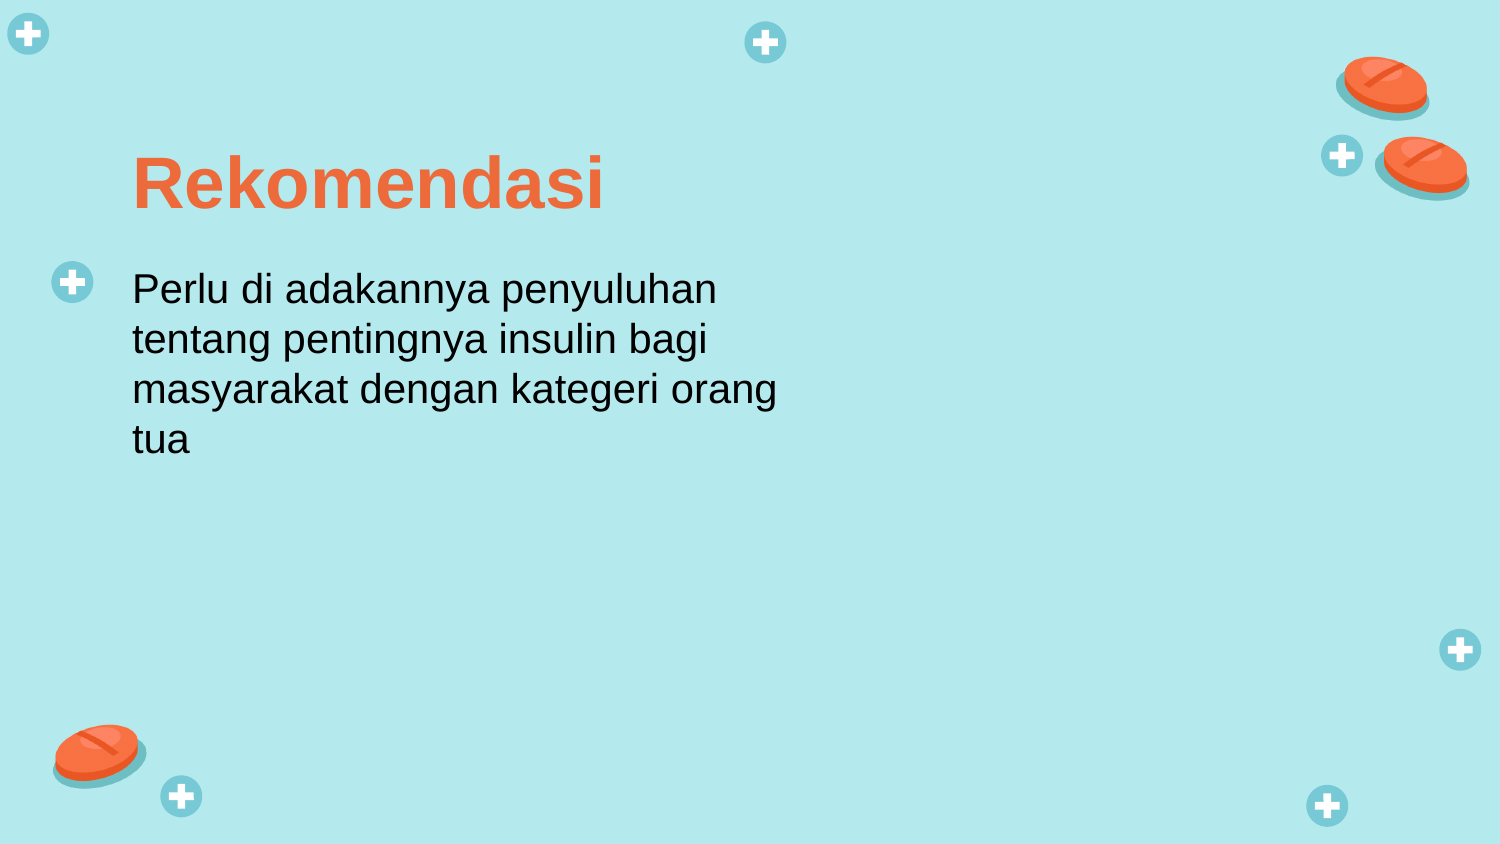

# Rekomendasi
Perlu di adakannya penyuluhan tentang pentingnya insulin bagi masyarakat dengan kategeri orang tua